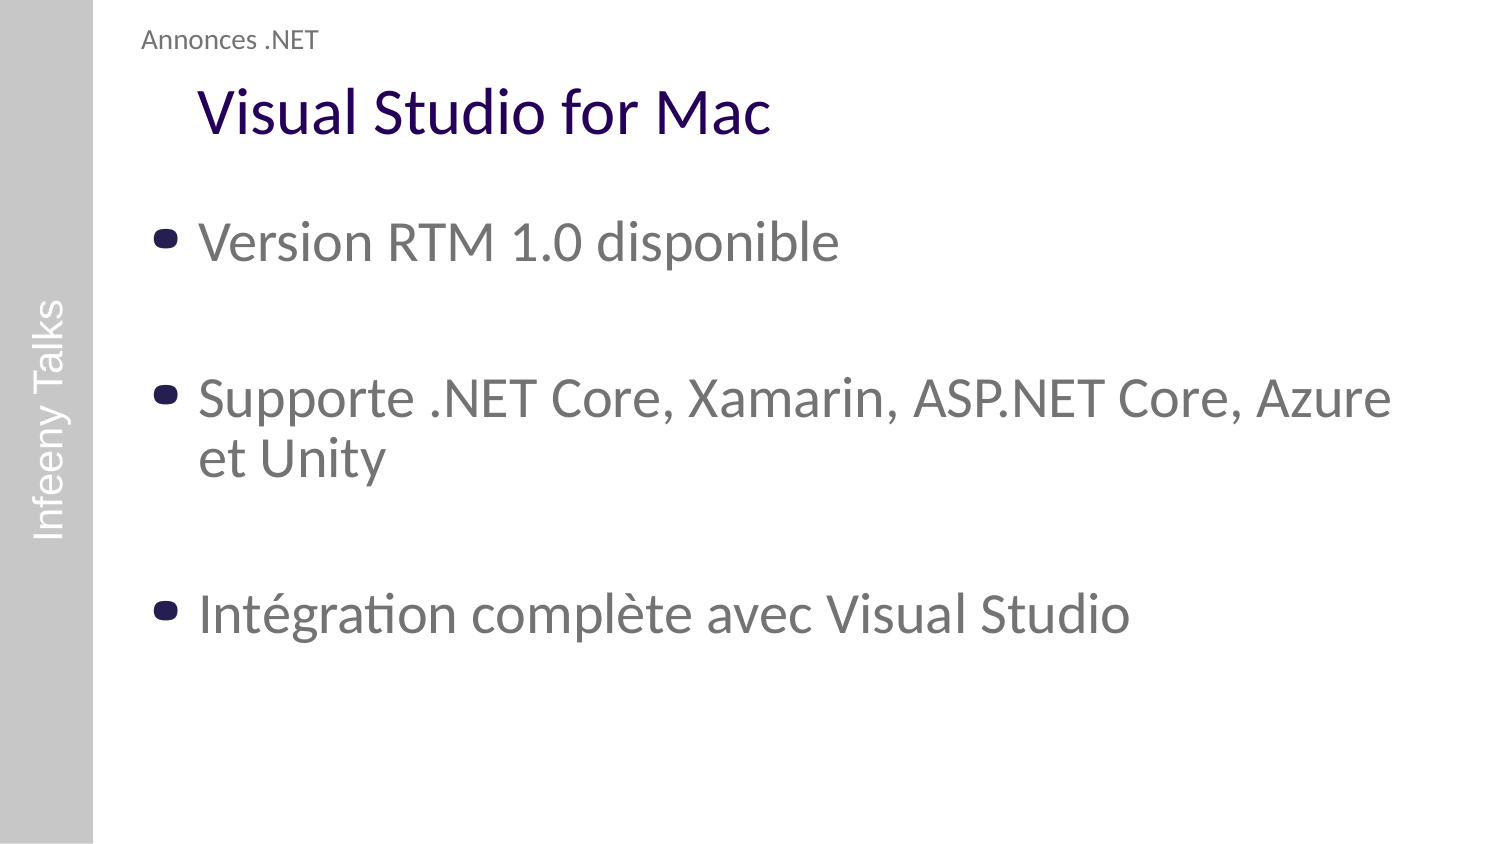

Annonces .NET
# Visual Studio for Mac
Version RTM 1.0 disponible

Supporte .NET Core, Xamarin, ASP.NET Core, Azure et Unity

Intégration complète avec Visual Studio
Infeeny Talks